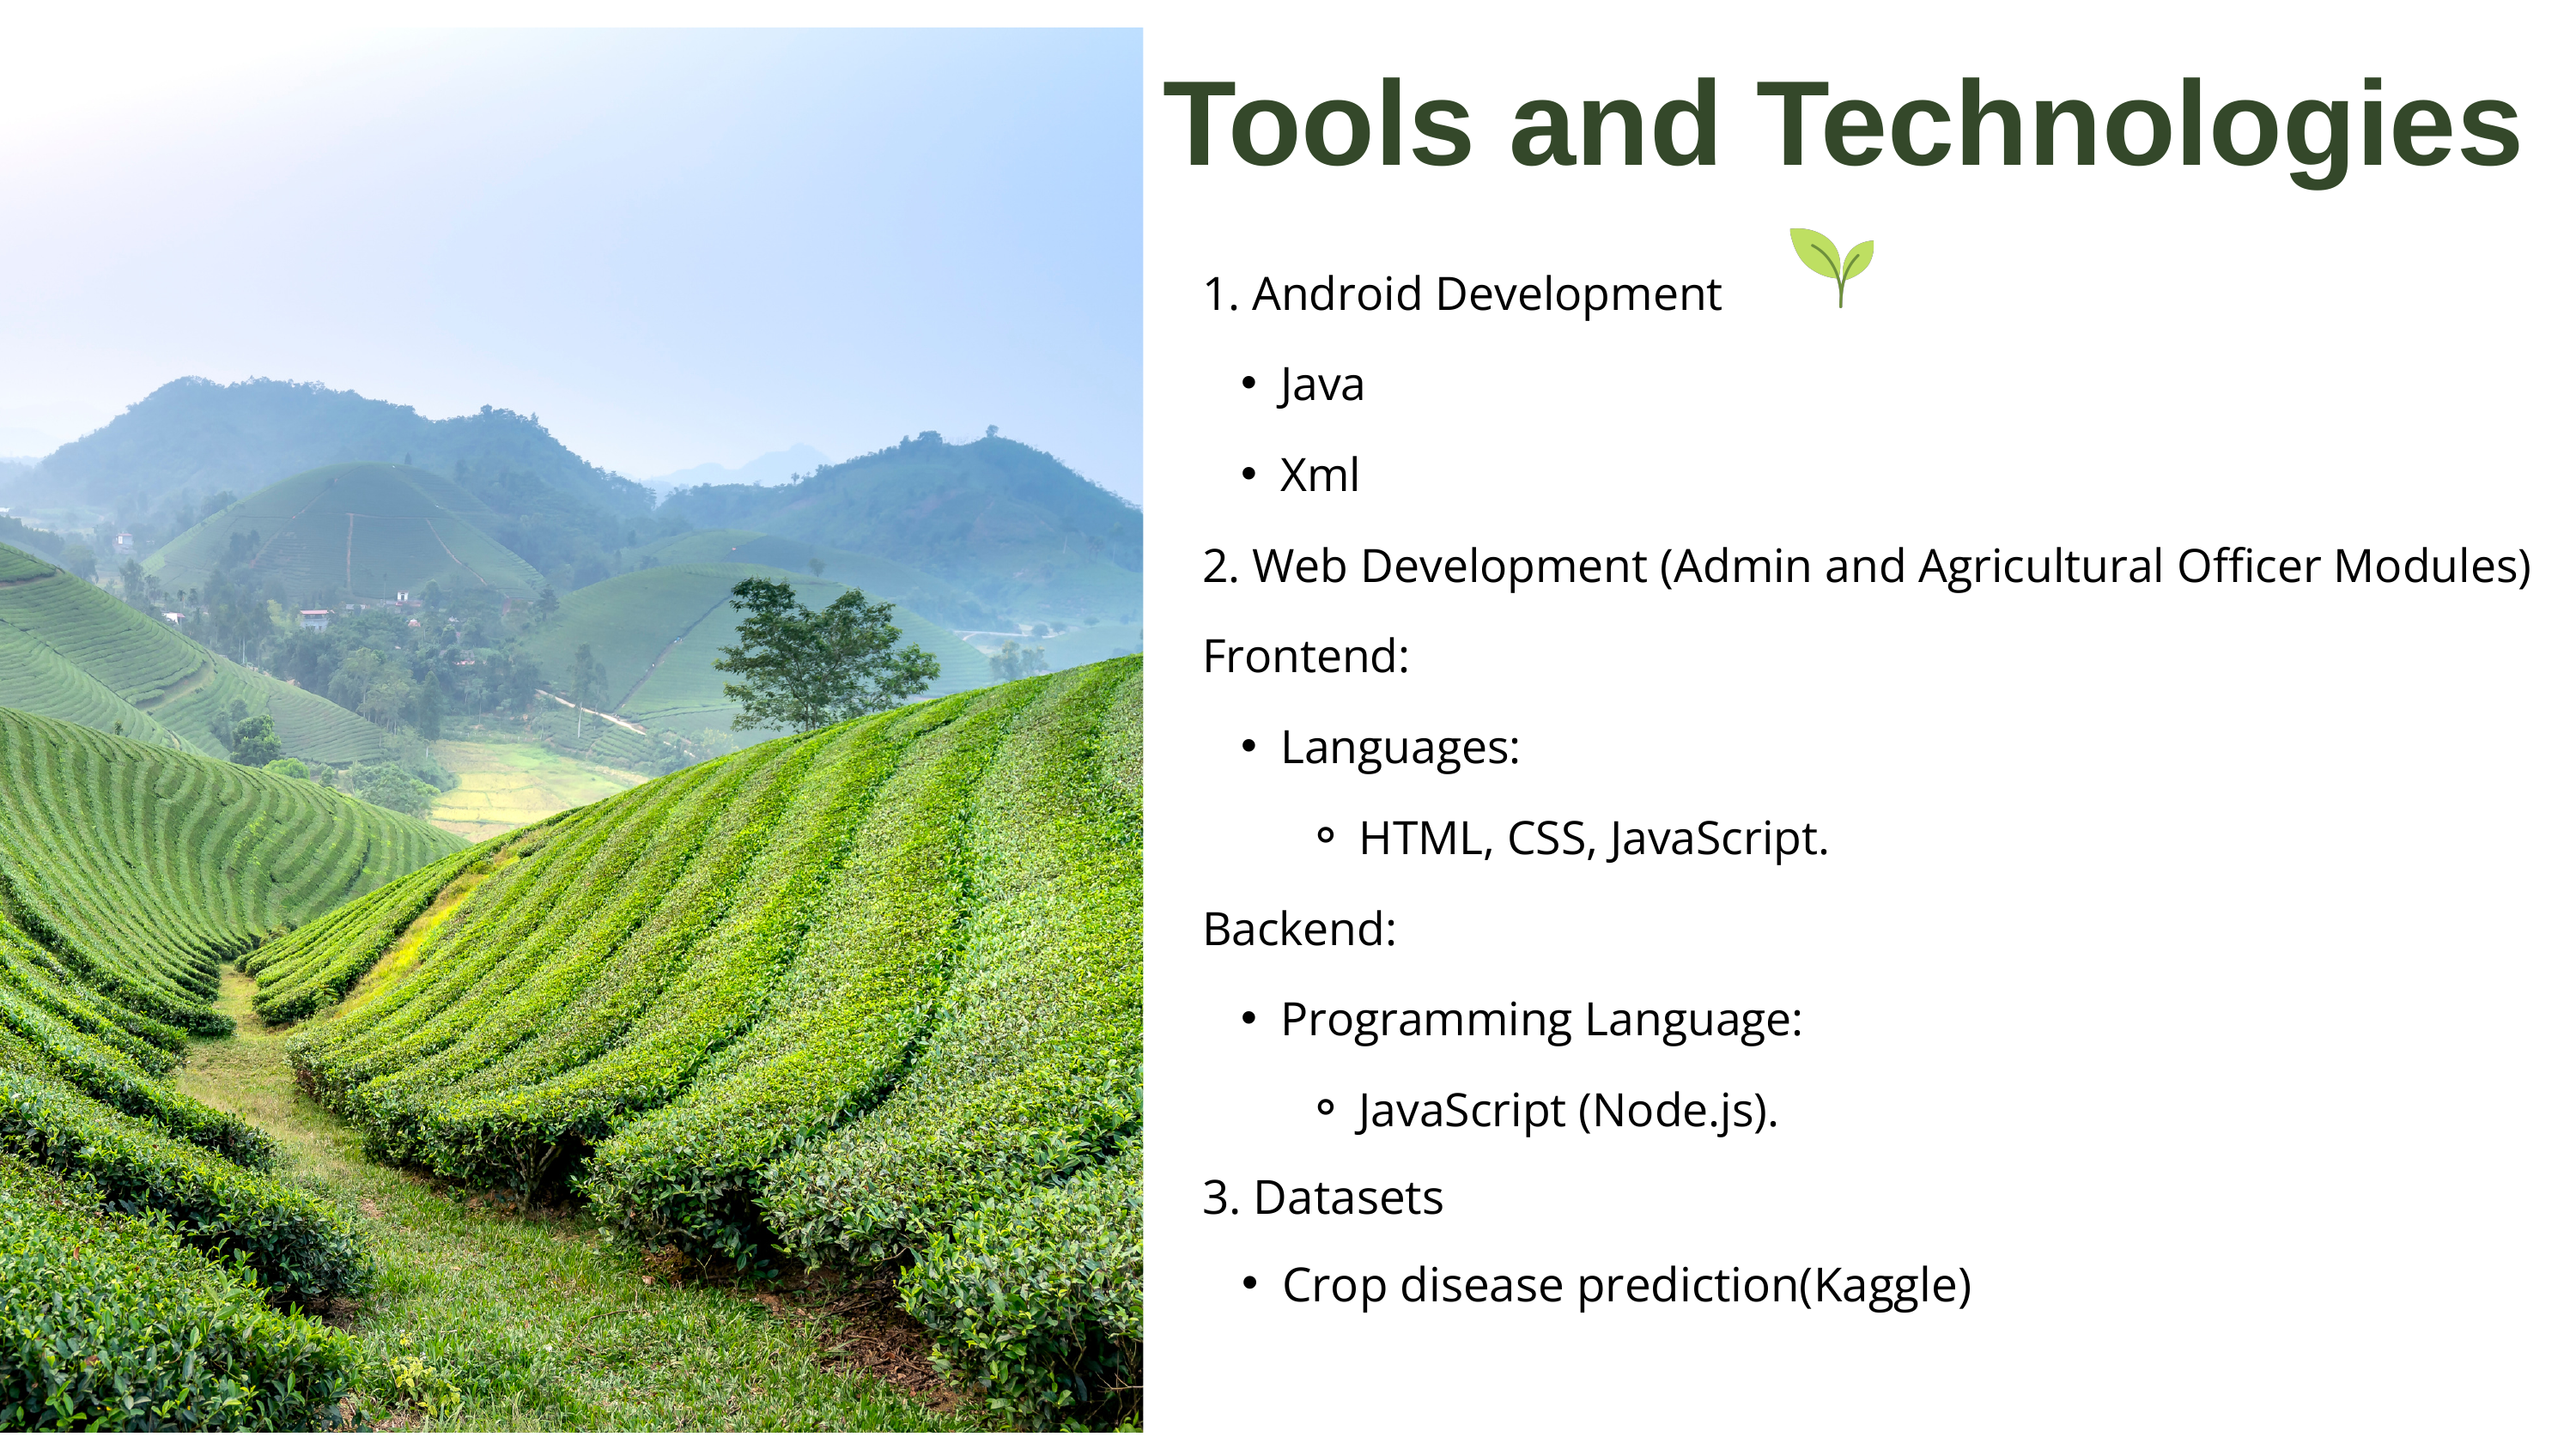

Tools and Technologies
1. Android Development
Java
Xml
2. Web Development (Admin and Agricultural Officer Modules)
Frontend:
Languages:
HTML, CSS, JavaScript.
Backend:
Programming Language:
JavaScript (Node.js).
3. Datasets
Crop disease prediction(Kaggle)